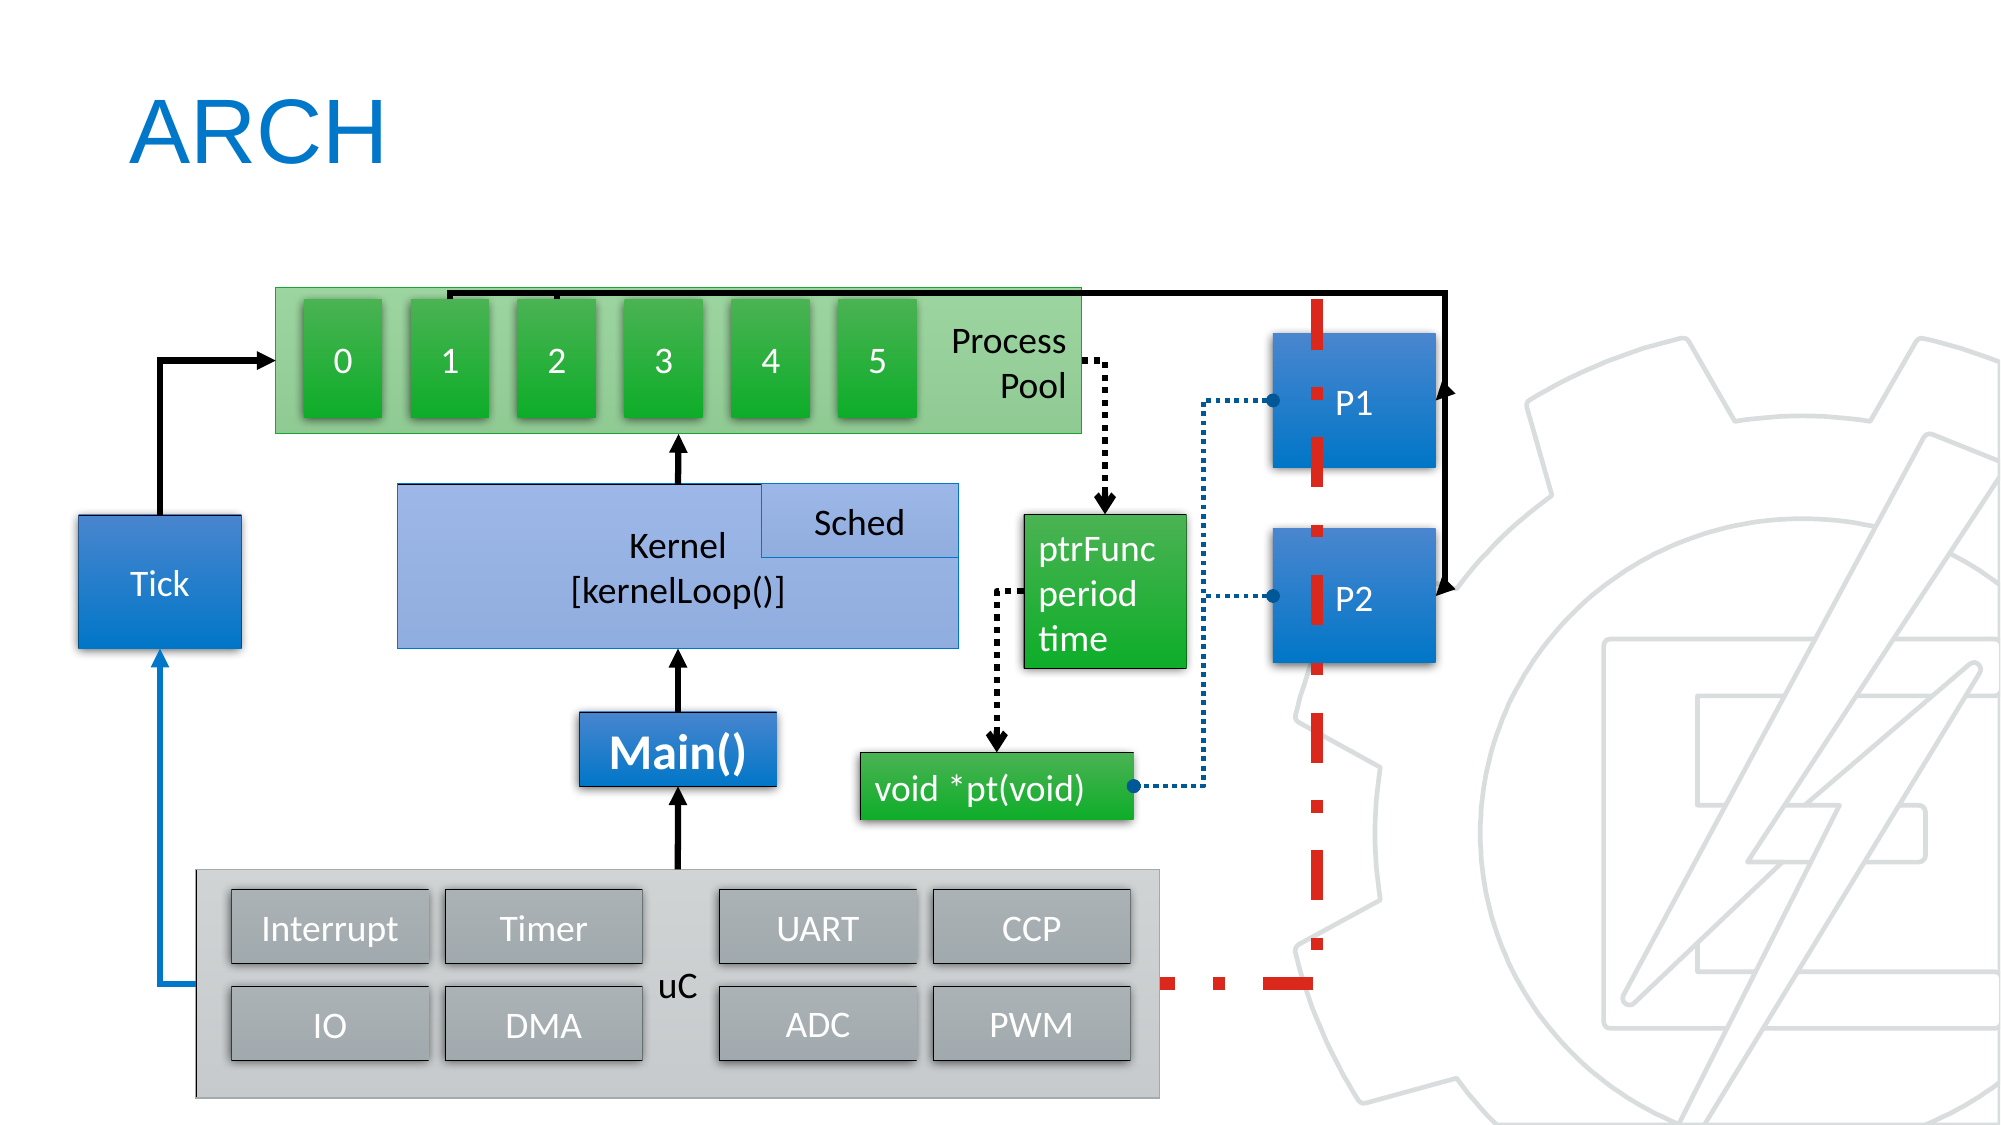

# ARCH
Process
Pool
0
1
2
3
4
5
P1
Sched
Kernel
[kernelLoop()]
ptrFunc
period
time
Tick
P2
Main()
void *pt(void)
uC
UART
CCP
Interrupt
Timer
ADC
PWM
IO
DMA